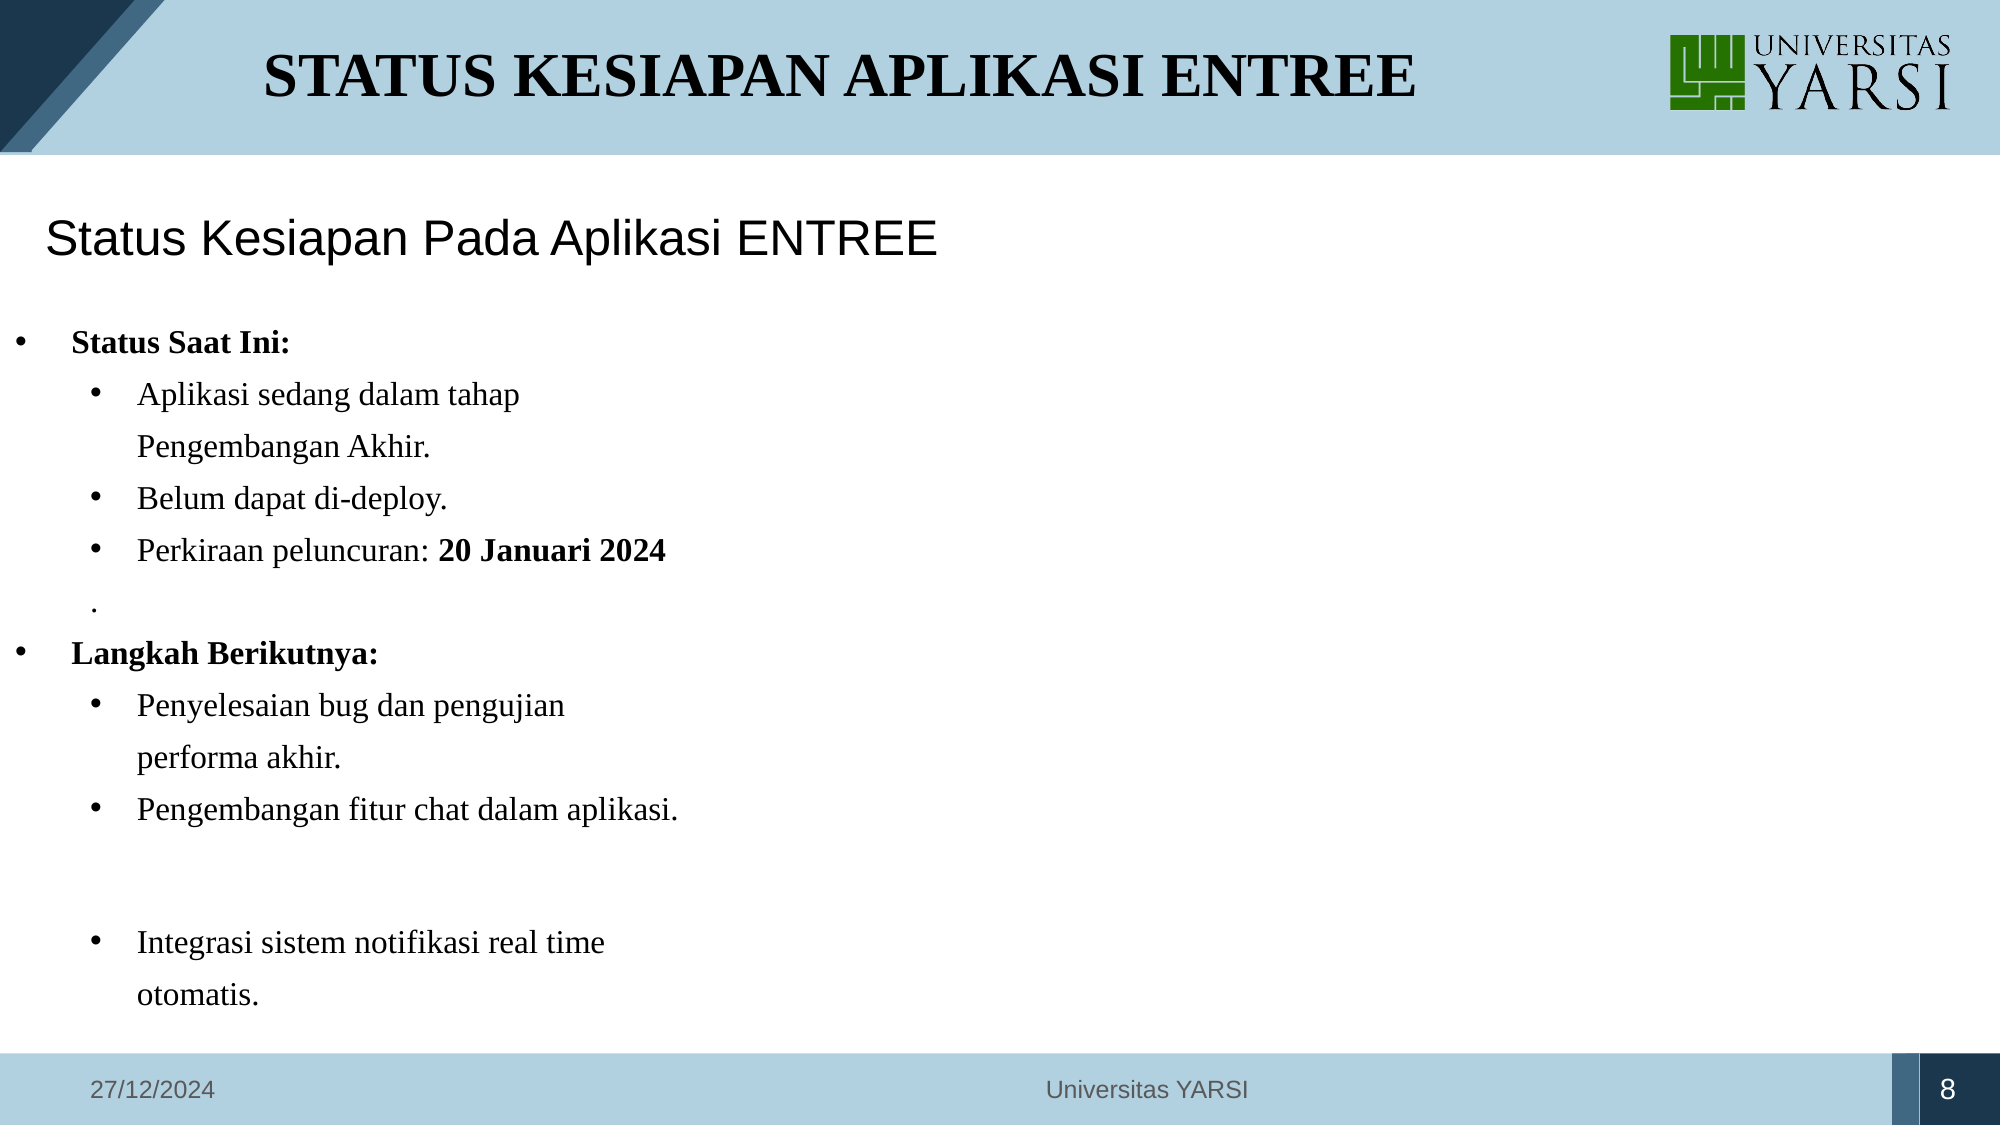

# STATUS KESIAPAN APLIKASI ENTREE
Status Kesiapan Pada Aplikasi ENTREE
Status Saat Ini:
Aplikasi sedang dalam tahap Pengembangan Akhir.
Belum dapat di-deploy.
Perkiraan peluncuran: 20 Januari 2024
.
Langkah Berikutnya:
Penyelesaian bug dan pengujian performa akhir.
Pengembangan fitur chat dalam aplikasi.

Integrasi sistem notifikasi real time otomatis.
8
27/12/2024
Universitas YARSI